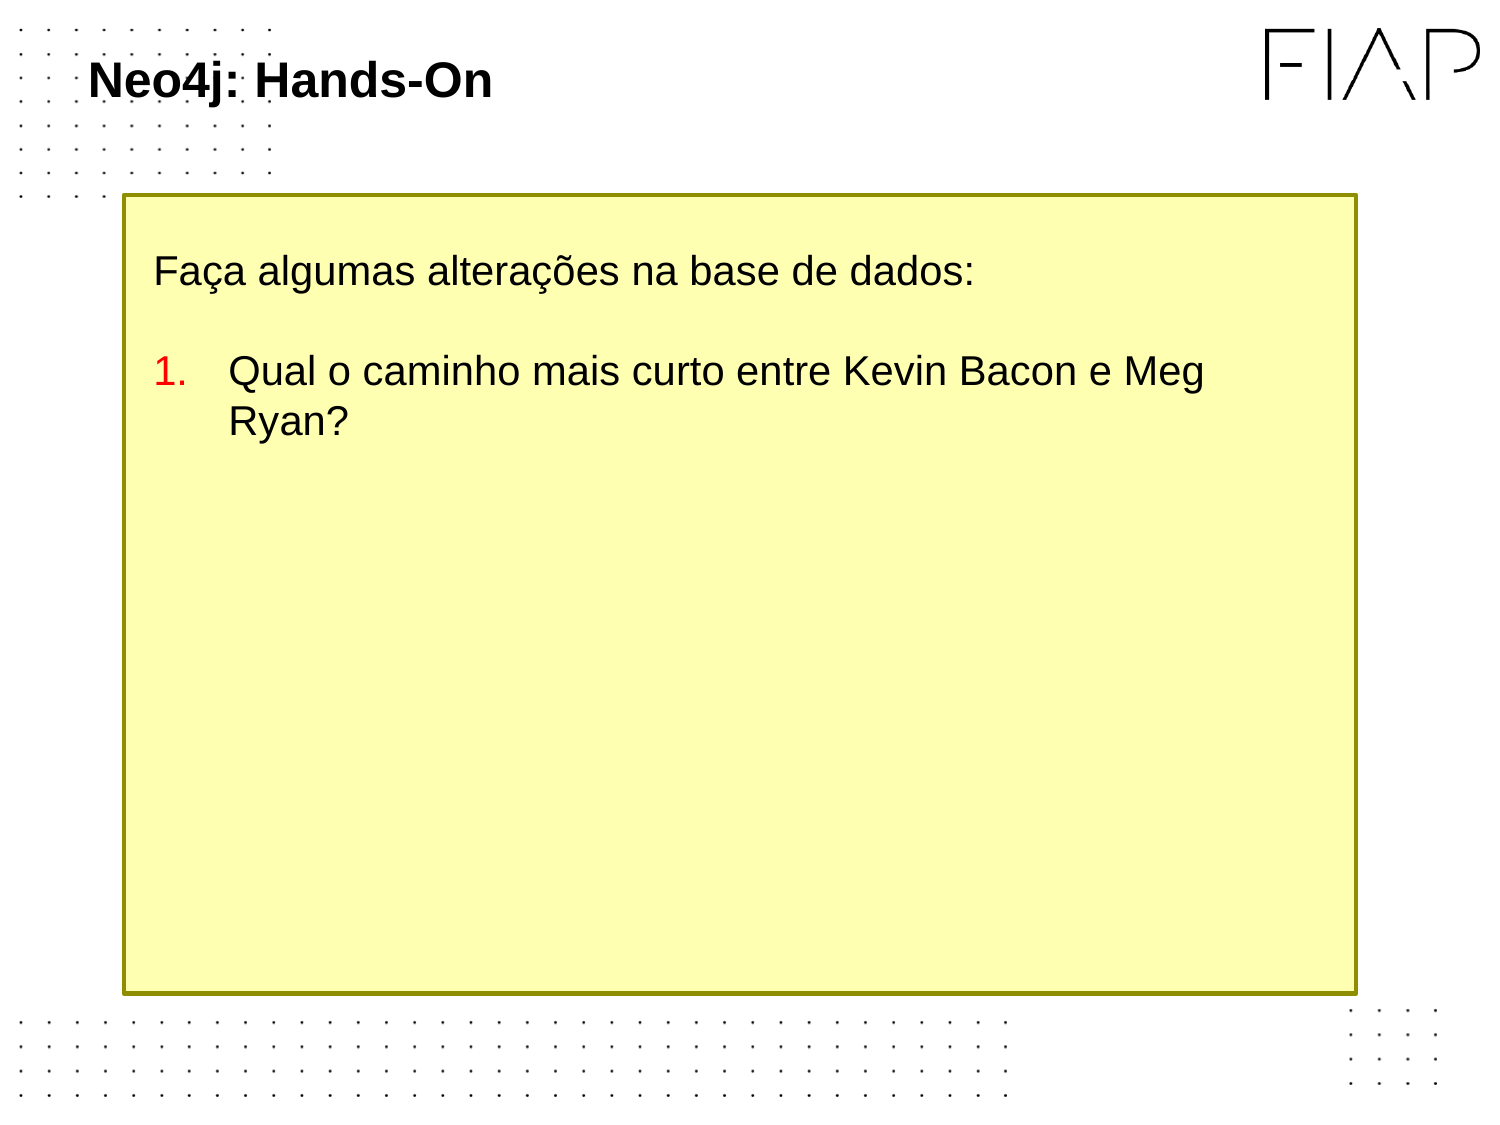

# Neo4j: Hands-On

Faça algumas alterações na base de dados:

Qual o caminho mais curto entre Kevin Bacon e Meg Ryan?